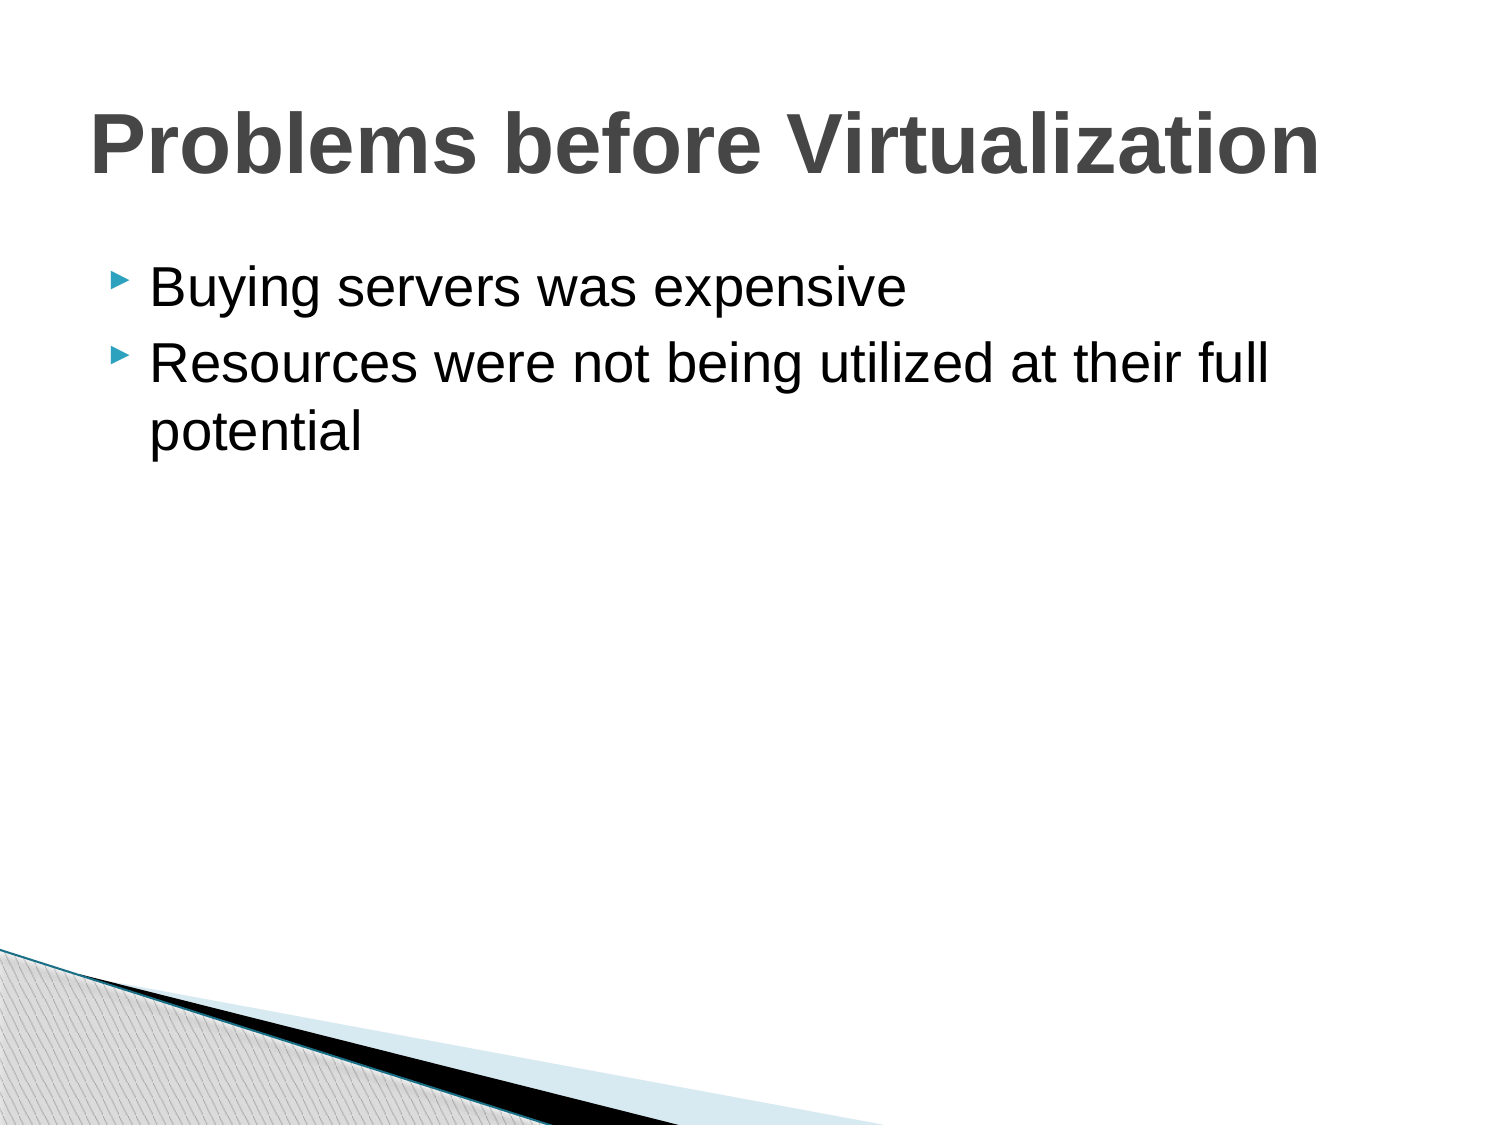

# Problems before Virtualization
Buying servers was expensive
Resources were not being utilized at their full potential